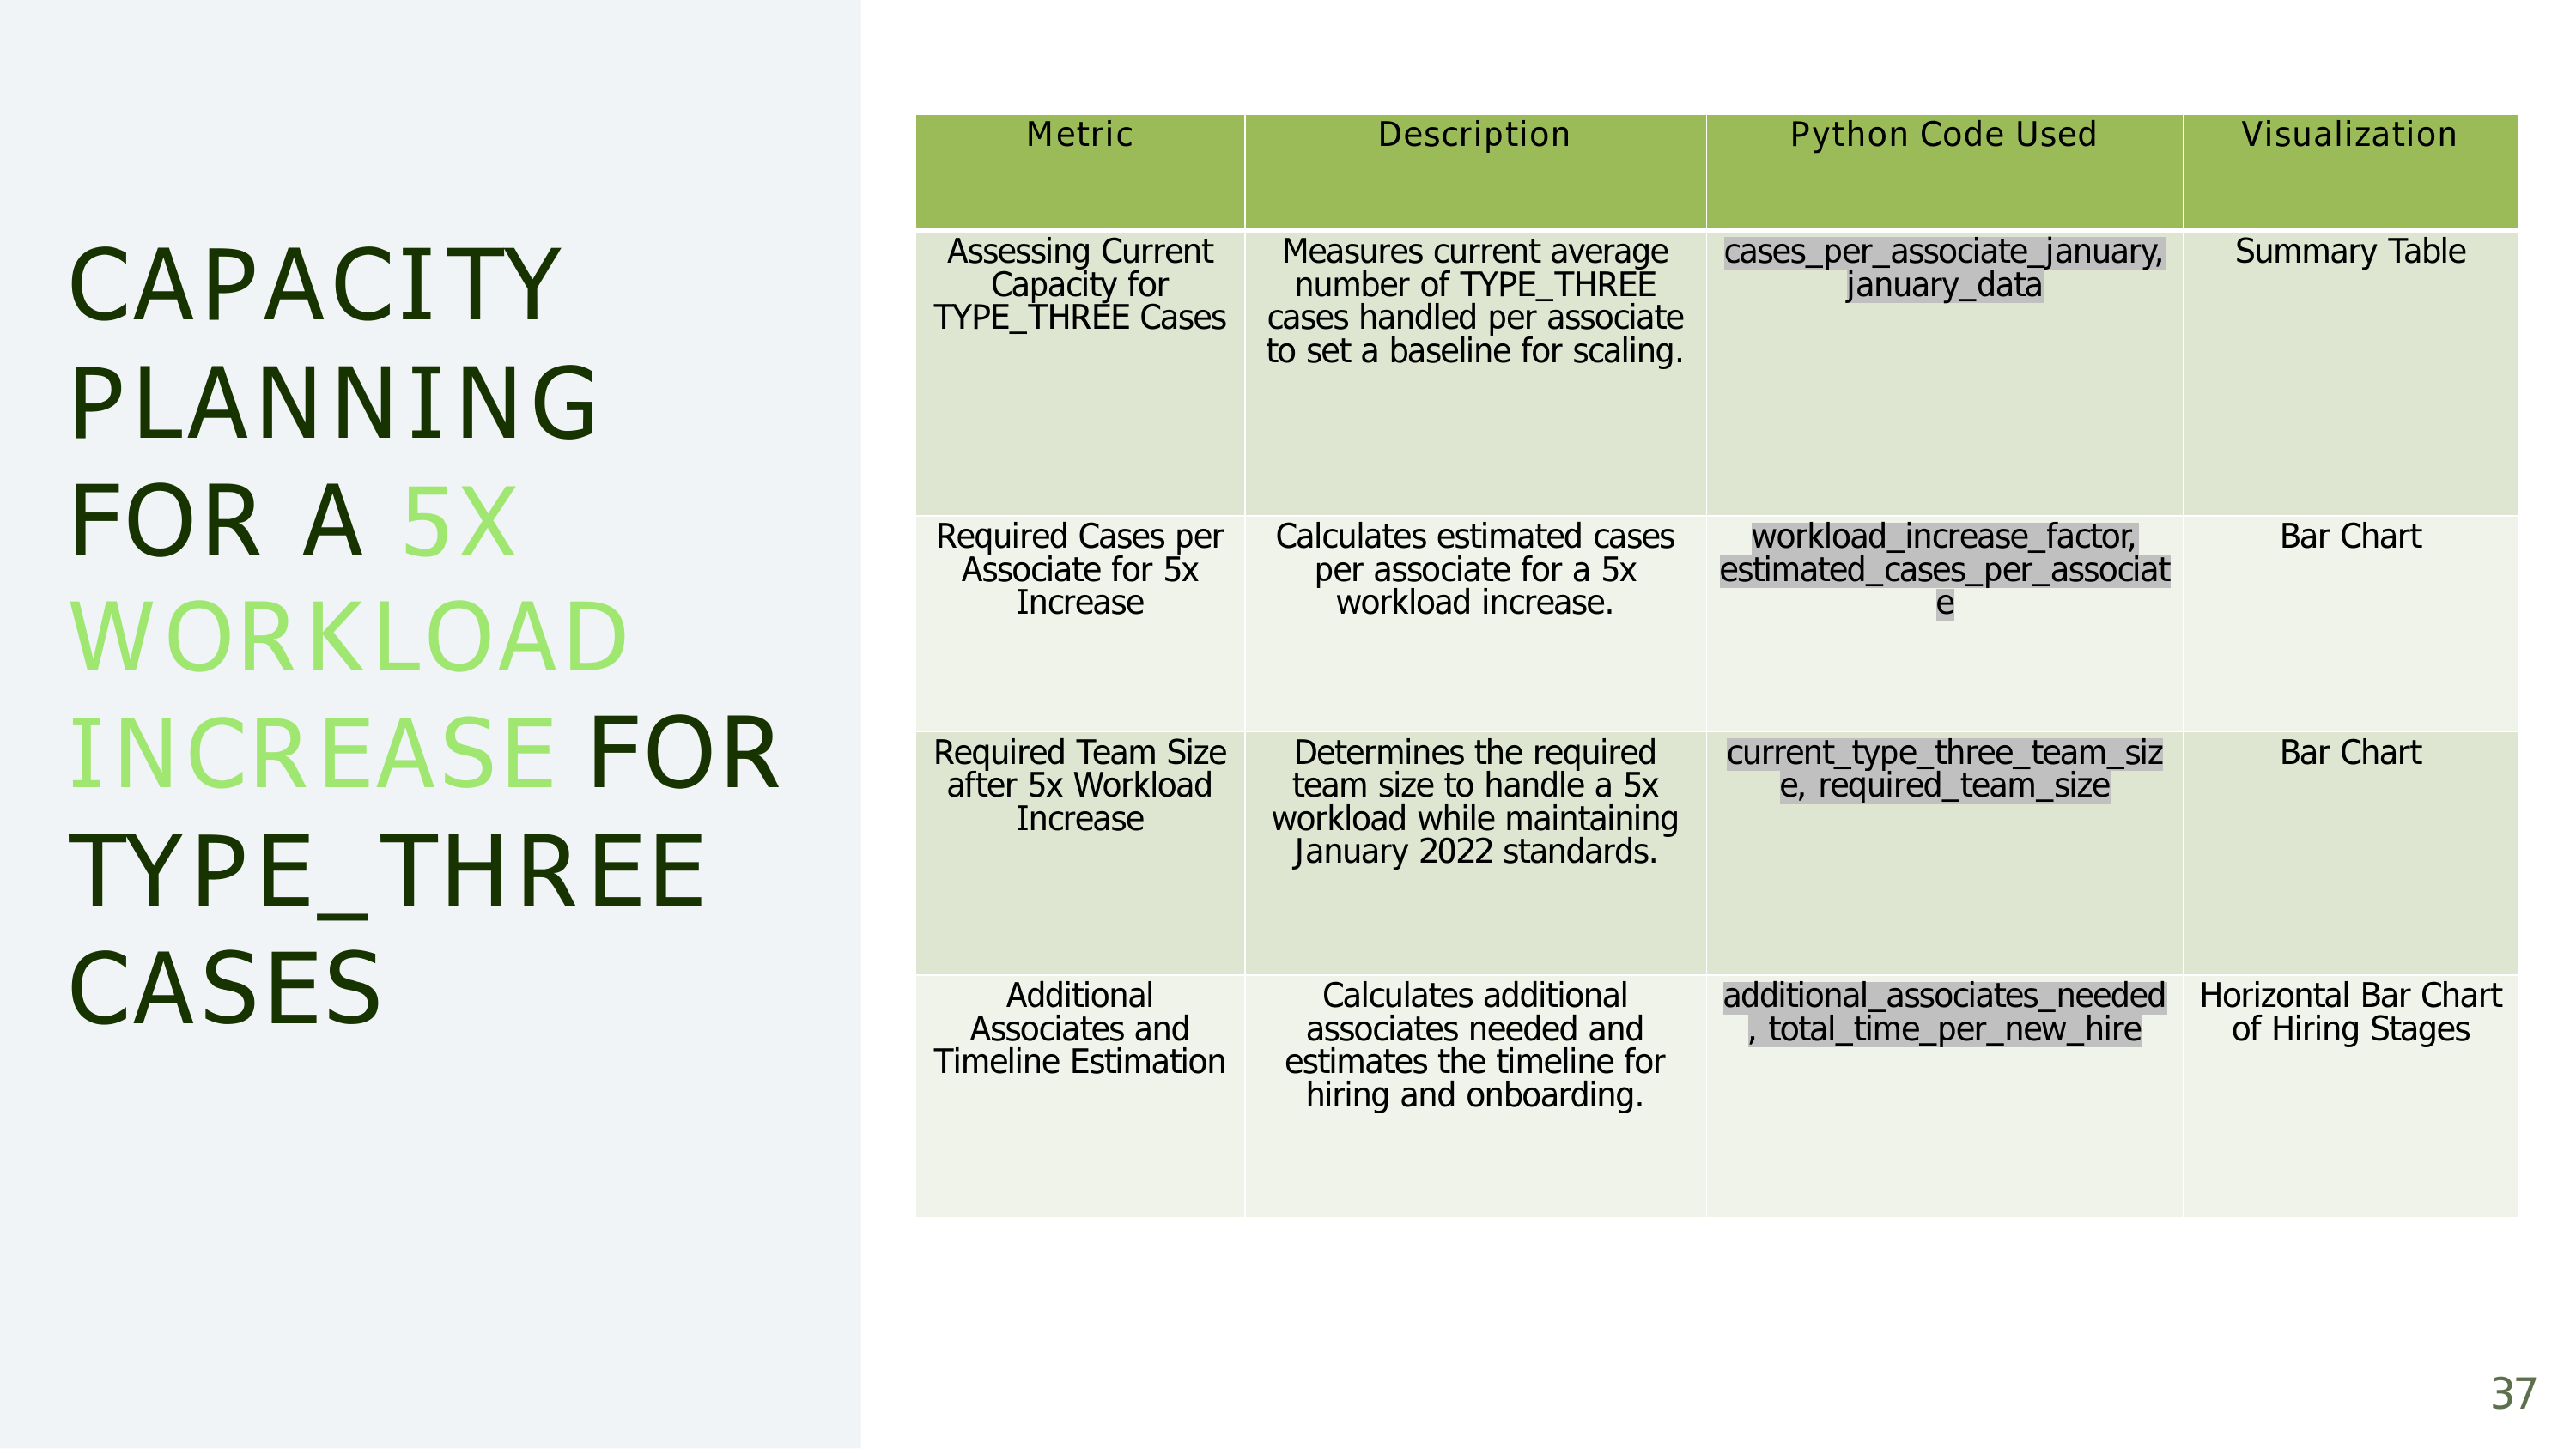

| Metric | Description | Python Code Used | Visualization |
| --- | --- | --- | --- |
| Assessing Current Capacity for TYPE\_THREE Cases | Measures current average number of TYPE\_THREE cases handled per associate to set a baseline for scaling. | cases\_per\_associate\_january, january\_data | Summary Table |
| Required Cases per Associate for 5x Increase | Calculates estimated cases per associate for a 5x workload increase. | workload\_increase\_factor, estimated\_cases\_per\_associate | Bar Chart |
| Required Team Size after 5x Workload Increase | Determines the required team size to handle a 5x workload while maintaining January 2022 standards. | current\_type\_three\_team\_size, required\_team\_size | Bar Chart |
| Additional Associates and Timeline Estimation | Calculates additional associates needed and estimates the timeline for hiring and onboarding. | additional\_associates\_needed, total\_time\_per\_new\_hire | Horizontal Bar Chart of Hiring Stages |
# CAPACITY PLANNING FOR A 5X WORKLOAD INCREASE FOR TYPE_THREE CASES
Servicing and  Corporate  Overhead  (incl. vendors)2
37